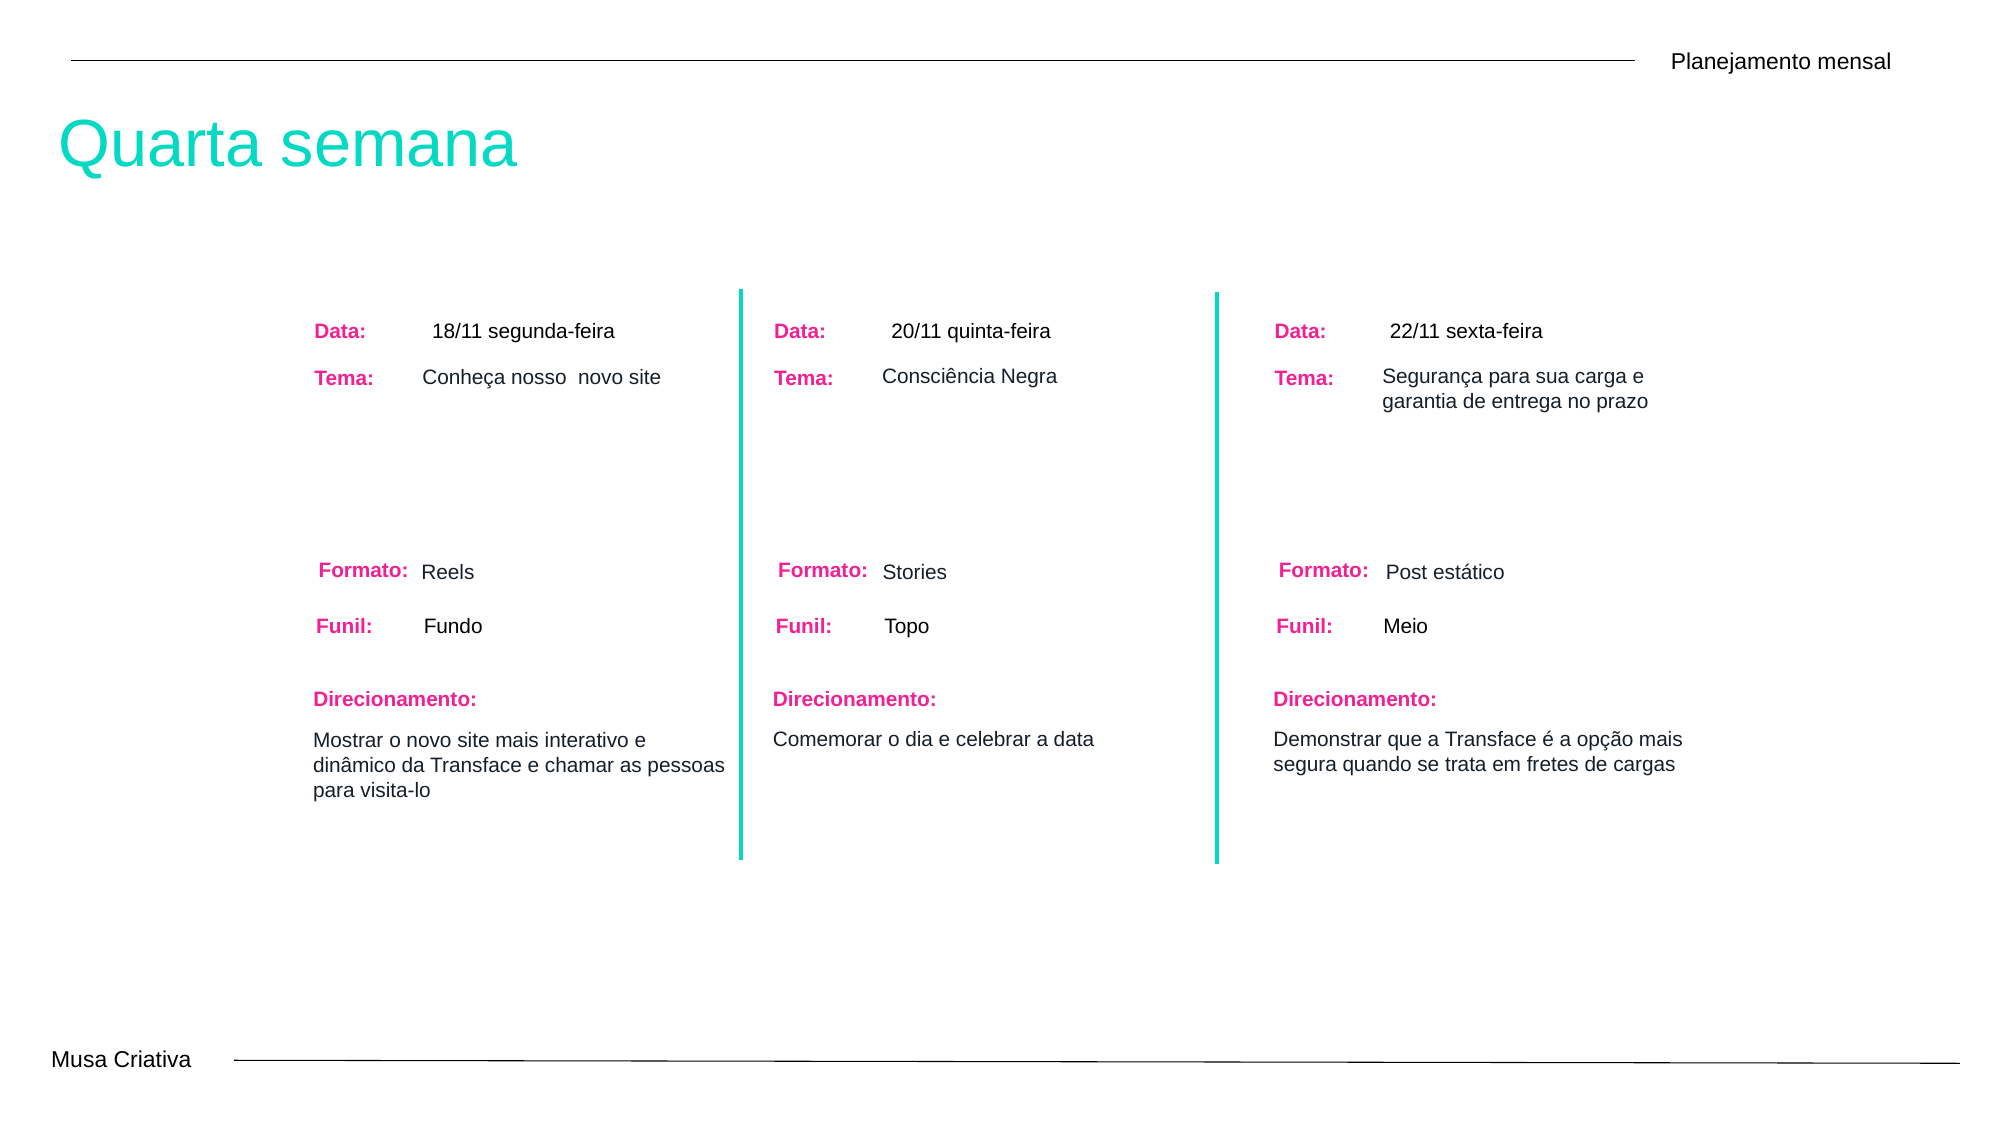

Planejamento mensal
Quarta semana
Data:
22/11 sexta-feira
Data:
20/11 quinta-feira
Data:
18/11 segunda-feira
Segurança para sua carga e garantia de entrega no prazo
Consciência Negra
Conheça nosso  novo site
Tema:
Tema:
Tema:
Formato:
Formato:
Formato:
Post estático
Stories
Reels
Funil:
Meio
Funil:
Topo
Funil:
Fundo
Direcionamento:
Direcionamento:
Direcionamento:
Demonstrar que a Transface é a opção mais segura quando se trata em fretes de cargas
Comemorar o dia e celebrar a data
Mostrar o novo site mais interativo e dinâmico da Transface e chamar as pessoas para visita-lo
Musa Criativa